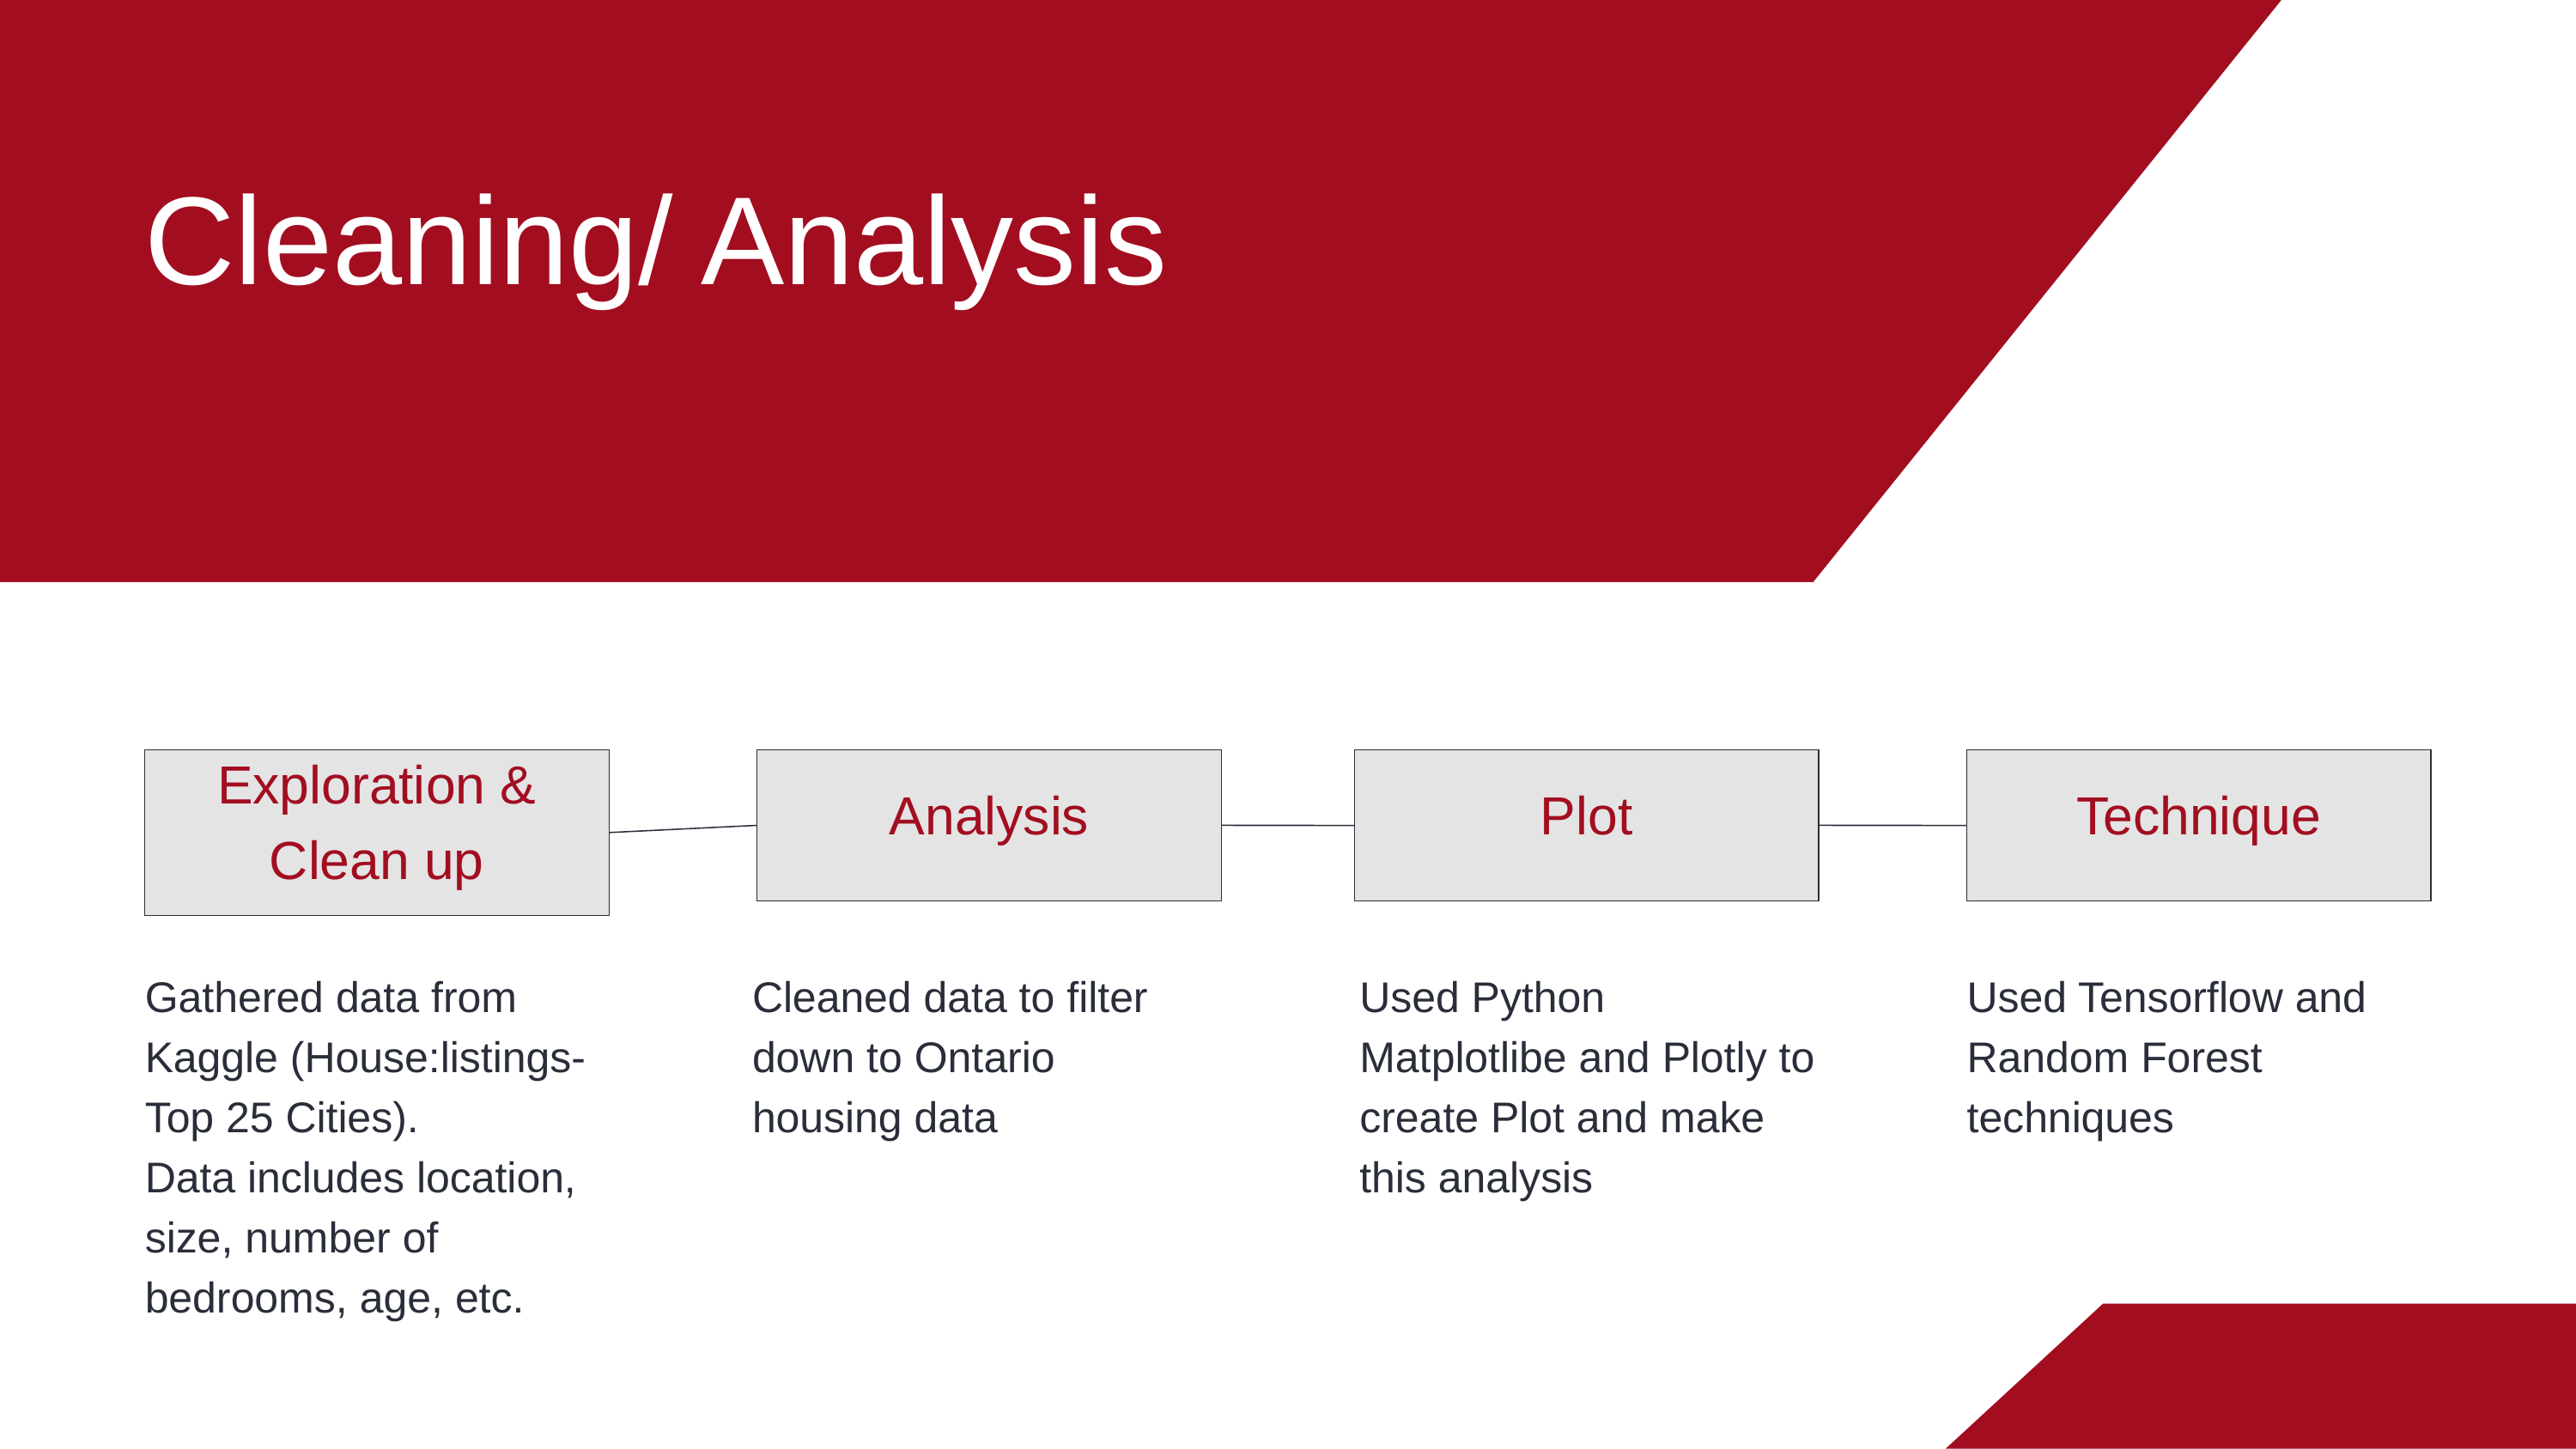

Cleaning/ Analysis

Exploration & Clean up

Analysis

Plot

Technique

Gathered data from Kaggle (House:listings-Top 25 Cities).
Data includes location, size, number of bedrooms, age, etc.
Cleaned data to filter down to Ontario housing data
Used Python Matplotlibe and Plotly to create Plot and make this analysis
Used Tensorflow and Random Forest techniques